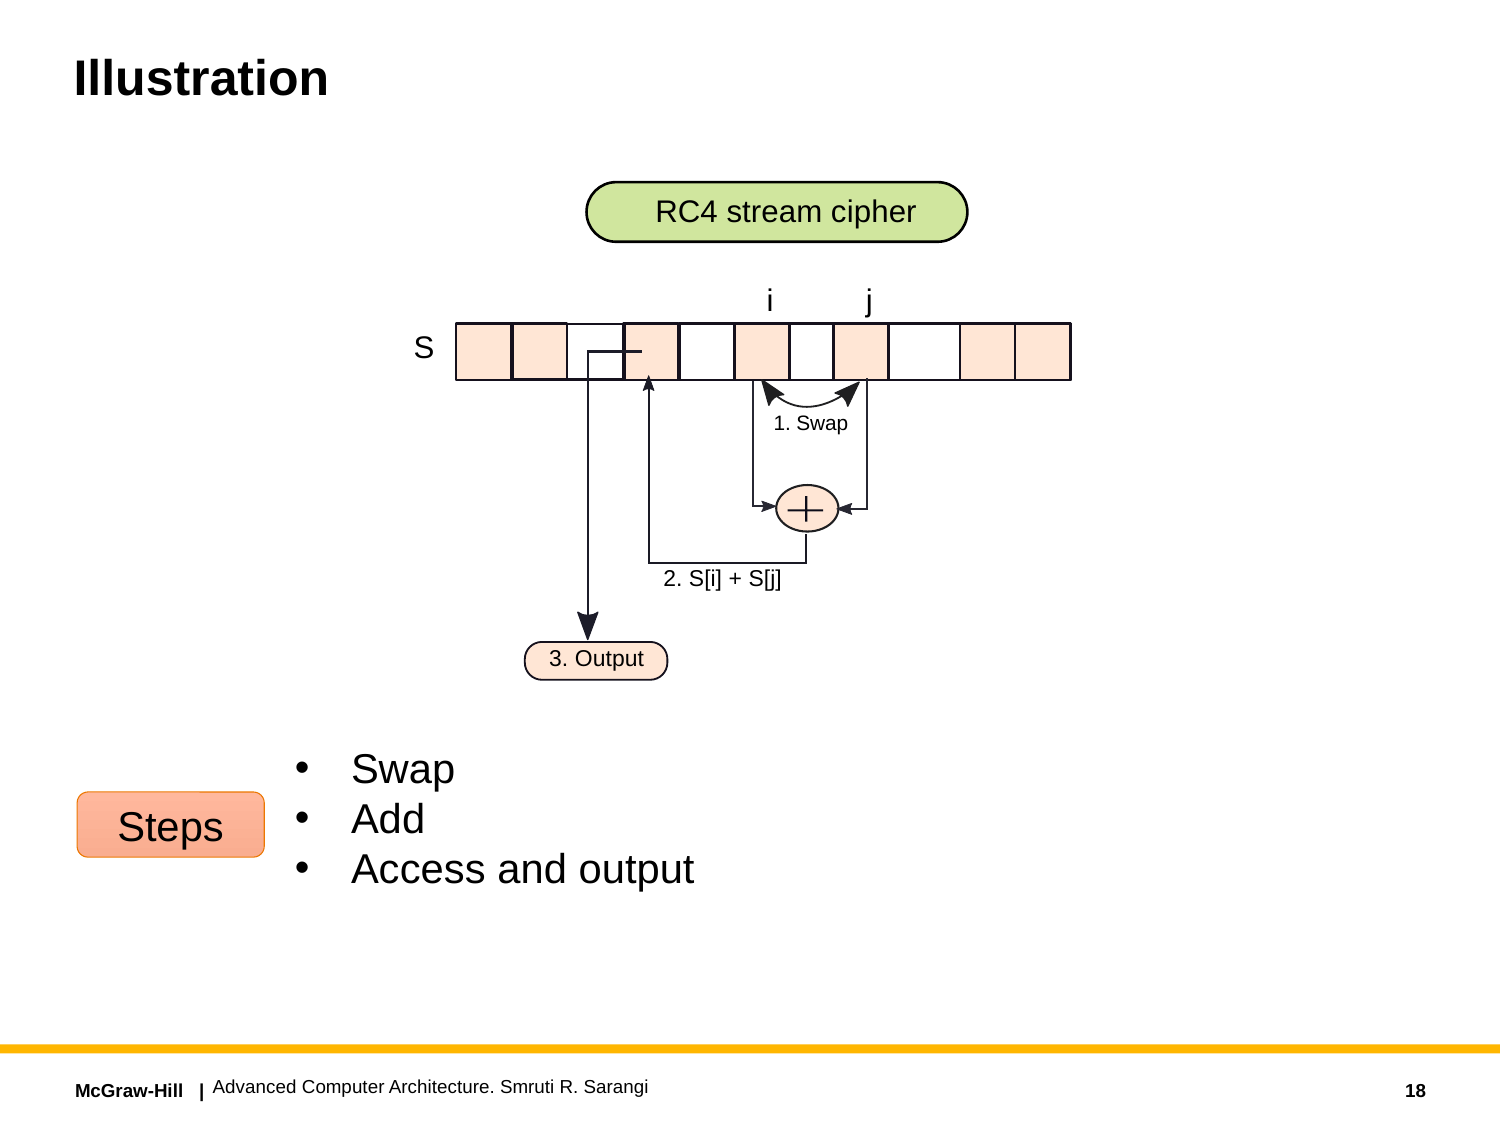

# Illustration

       RC4 stream cipher
i
j

S

1. Swap

2. S[i] + S[j]

3. Output
Swap
Add
Access and output
Steps
Advanced Computer Architecture. Smruti R. Sarangi
18